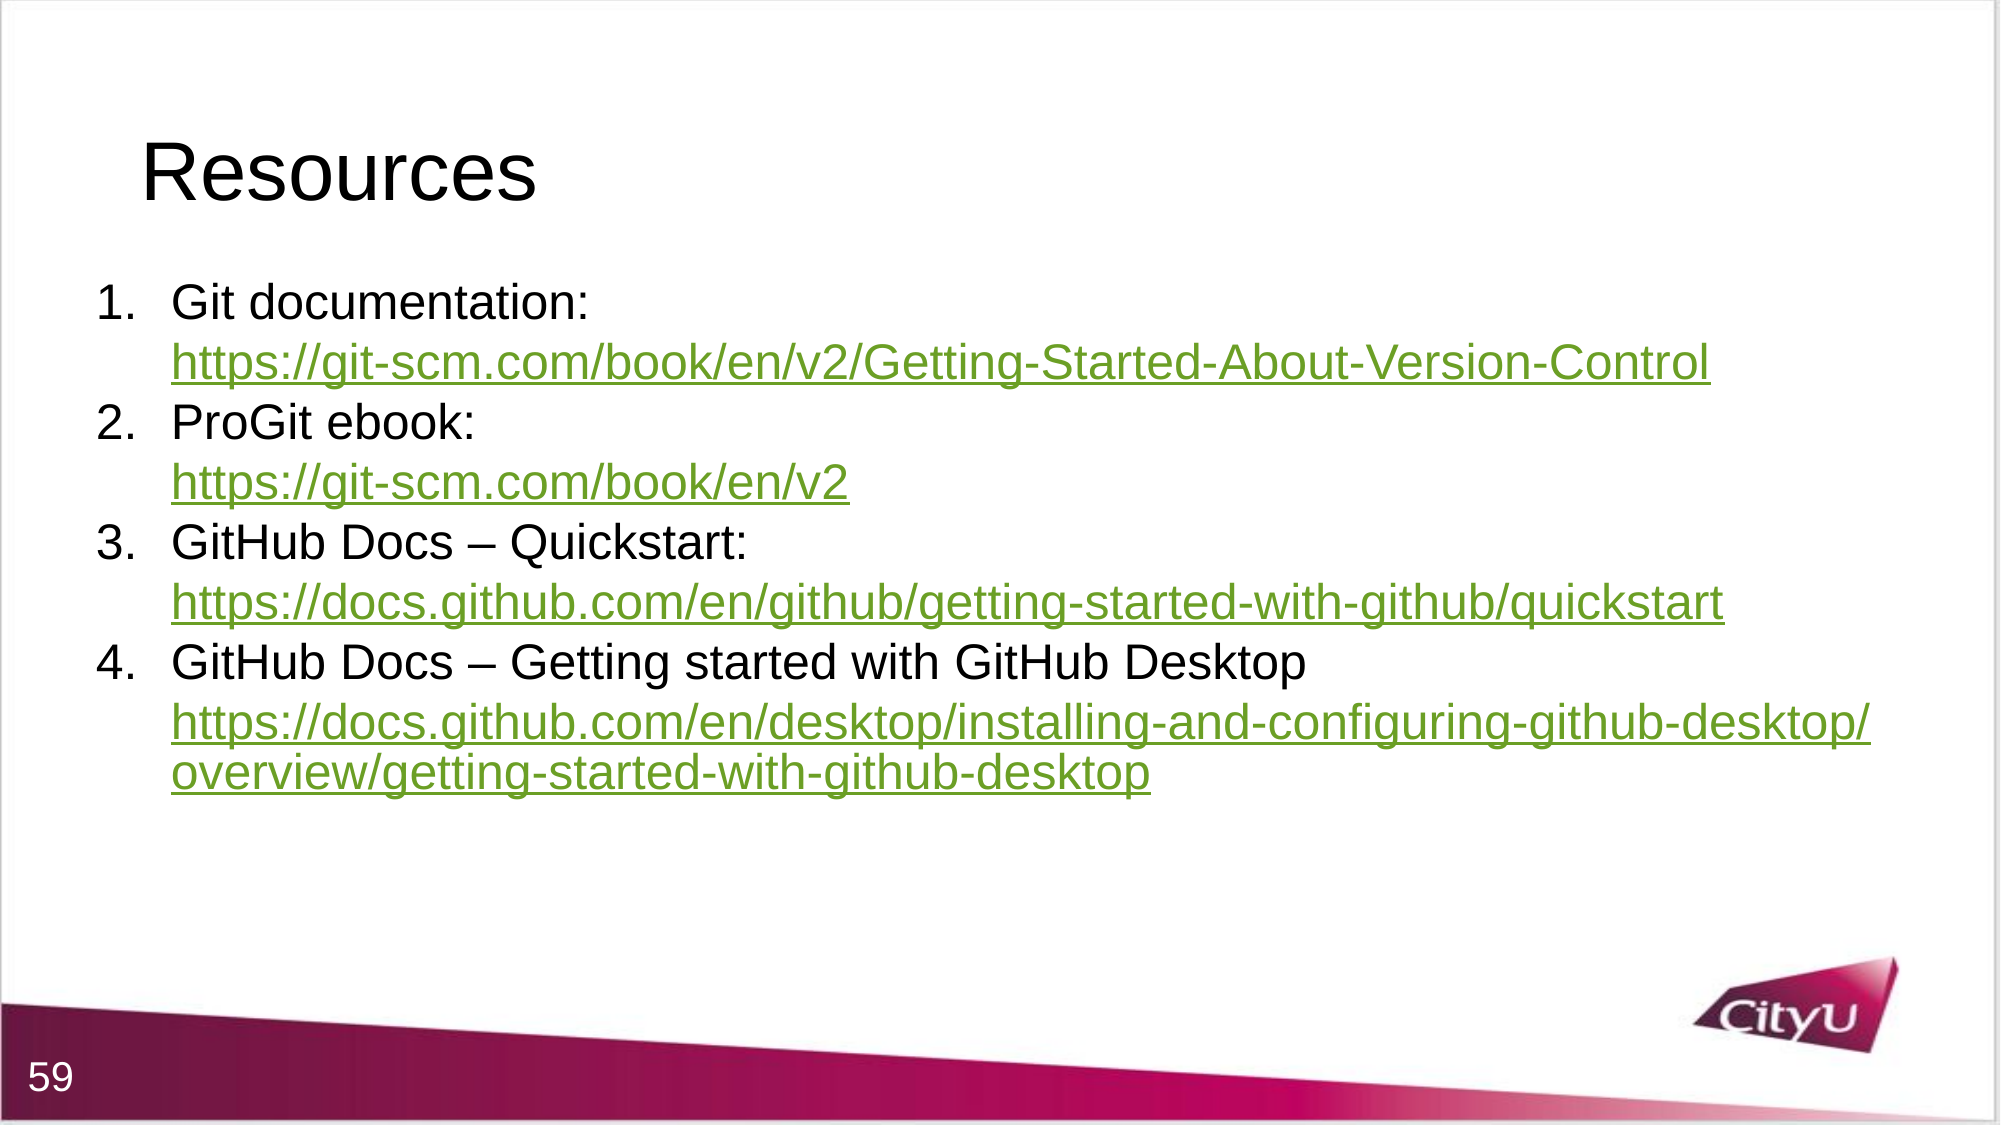

# Resources
Git documentation:
https://git-scm.com/book/en/v2/Getting-Started-About-Version-Control
ProGit ebook:
https://git-scm.com/book/en/v2
GitHub Docs – Quickstart:
https://docs.github.com/en/github/getting-started-with-github/quickstart
GitHub Docs – Getting started with GitHub Desktop
https://docs.github.com/en/desktop/installing-and-configuring-github-desktop/overview/getting-started-with-github-desktop

59
59